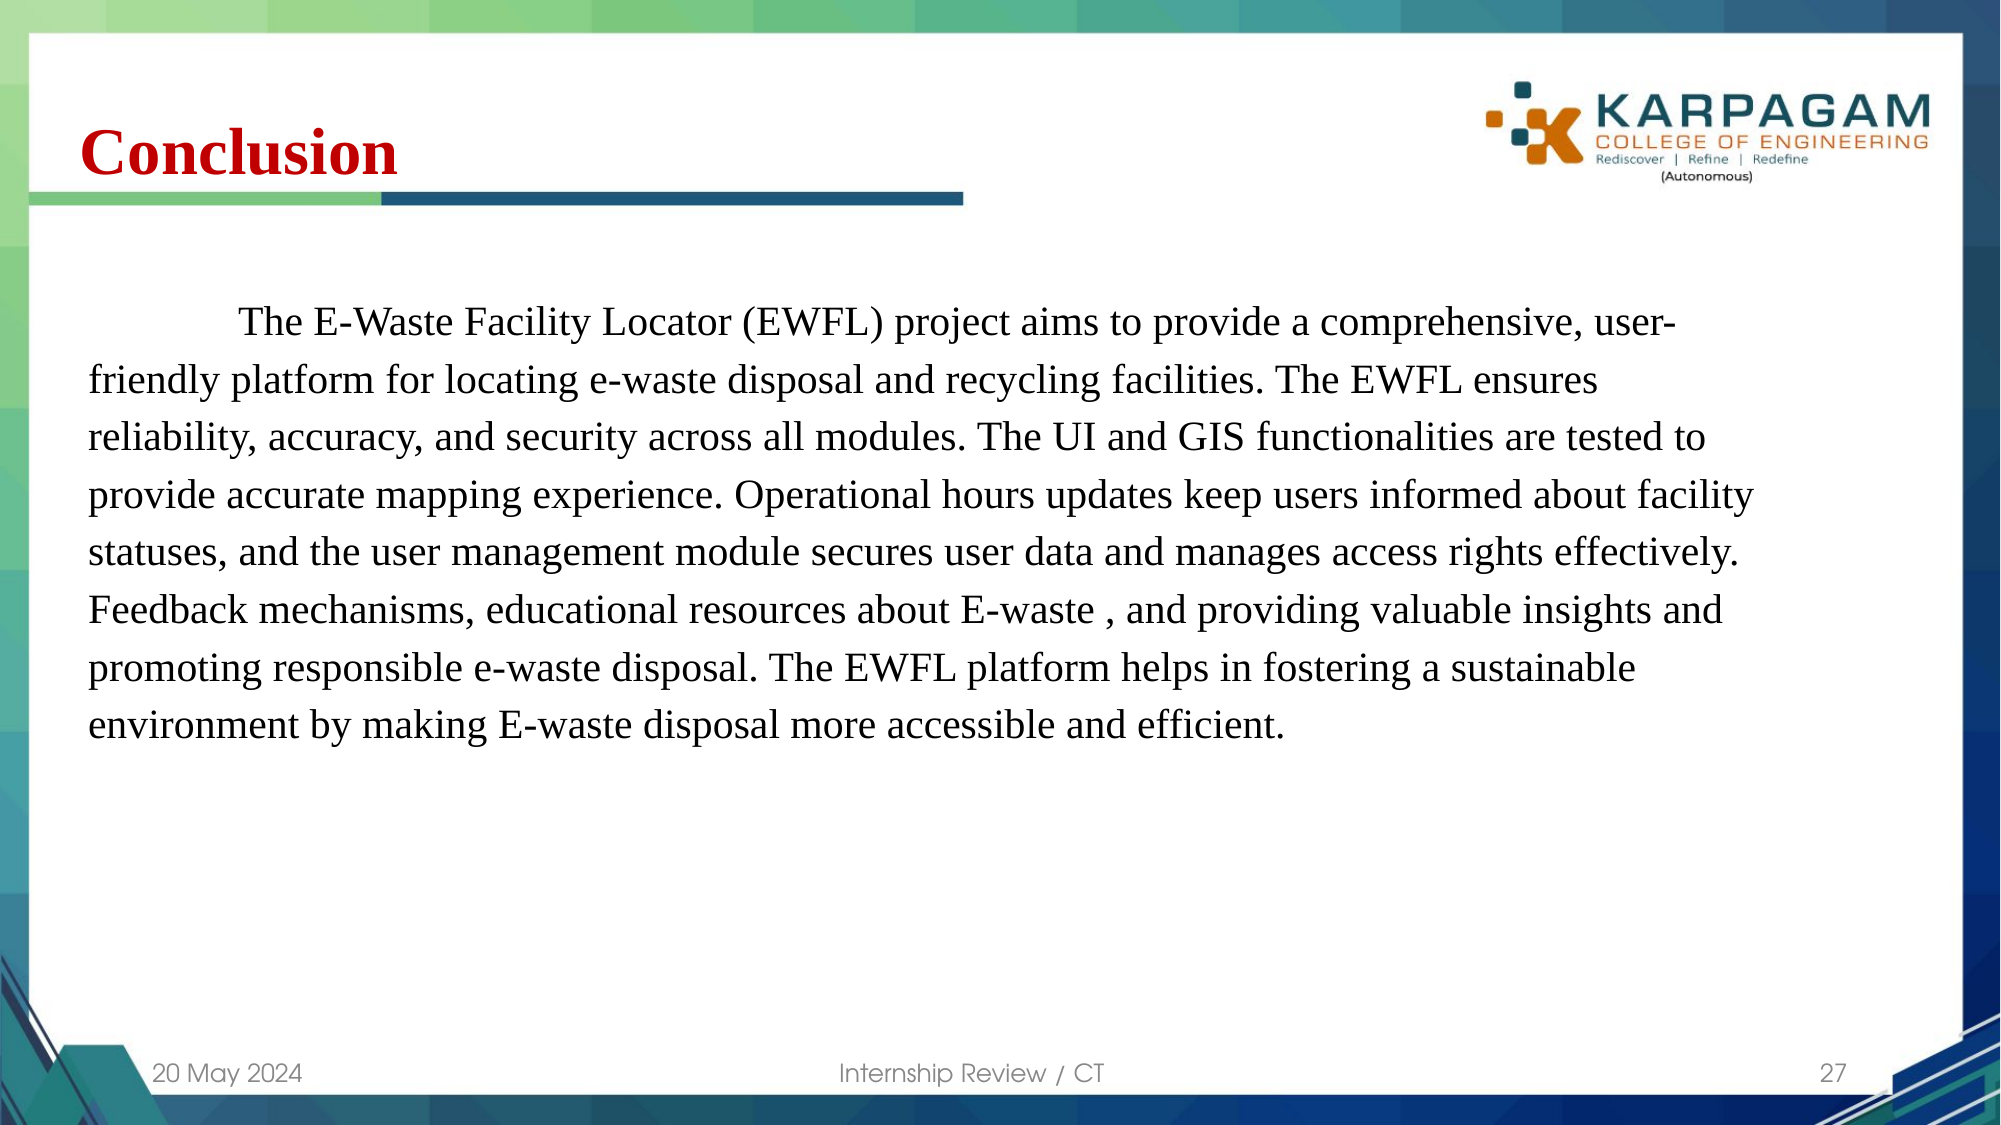

# Conclusion
	The E-Waste Facility Locator (EWFL) project aims to provide a comprehensive, user-friendly platform for locating e-waste disposal and recycling facilities. The EWFL ensures reliability, accuracy, and security across all modules. The UI and GIS functionalities are tested to provide accurate mapping experience. Operational hours updates keep users informed about facility statuses, and the user management module secures user data and manages access rights effectively. Feedback mechanisms, educational resources about E-waste , and providing valuable insights and promoting responsible e-waste disposal. The EWFL platform helps in fostering a sustainable environment by making E-waste disposal more accessible and efficient.
20 May 2024
Internship Review / CT
27